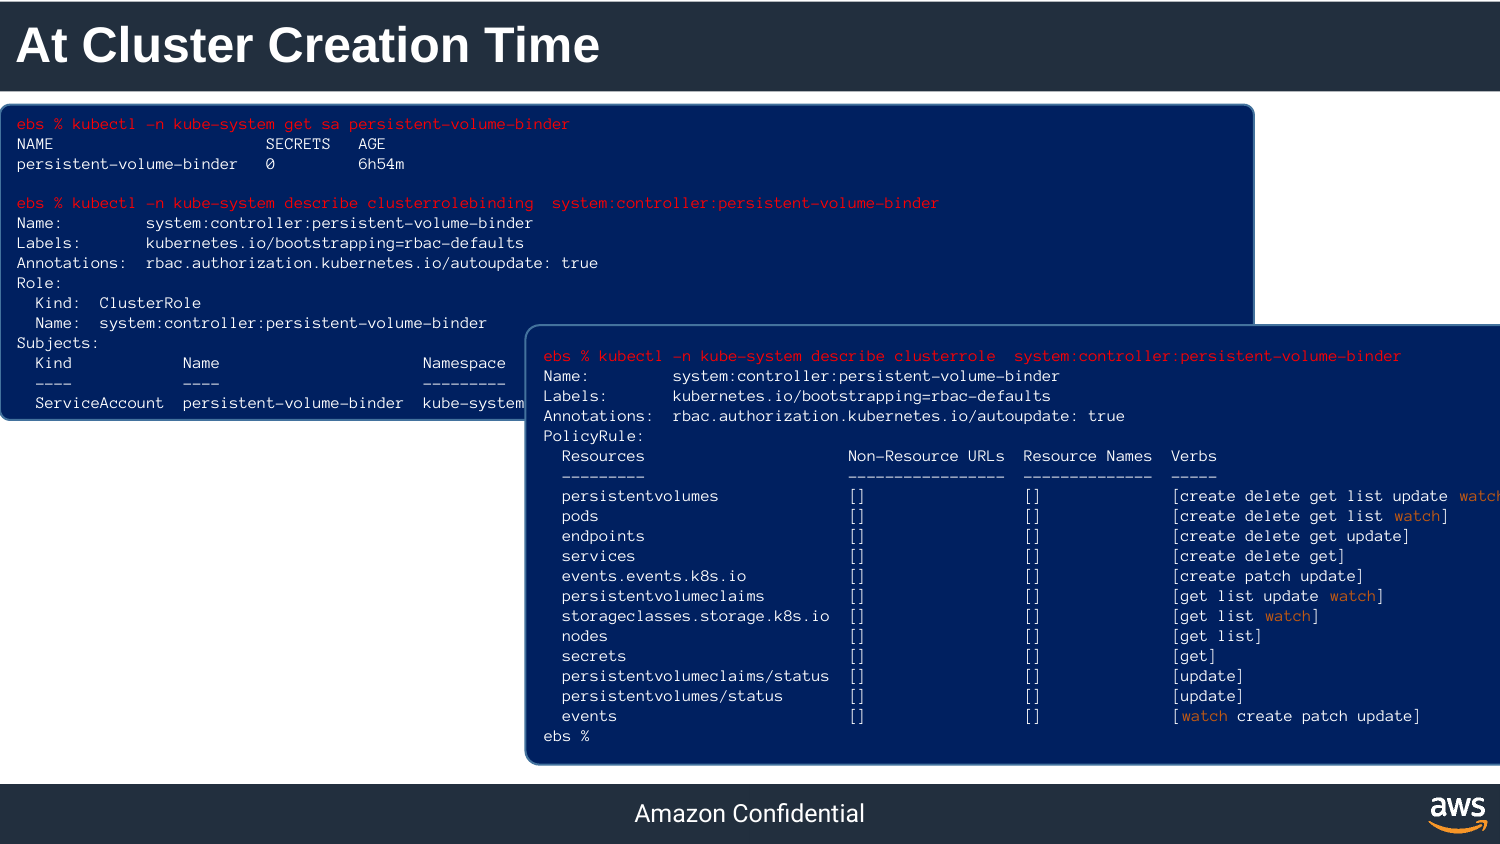

# At Cluster Creation Time
ebs % kubectl –n kube-system get sa persistent-volume-binder
NAME                       SECRETS   AGE
persistent-volume-binder   0         6h54m

ebs % kubectl –n kube-system describe clusterrolebinding  system:controller:persistent-volume-binder
Name:         system:controller:persistent-volume-binder
Labels:       kubernetes.io/bootstrapping=rbac-defaults
Annotations:  rbac.authorization.kubernetes.io/autoupdate: true
Role:
  Kind:  ClusterRole
  Name:  system:controller:persistent-volume-binder
Subjects:
  Kind            Name                      Namespace
  ----            ----                      ---------
  ServiceAccount  persistent-volume-binder  kube-system

ebs % kubectl –n kube-system describe clusterrole  system:controller:persistent-volume-binder
Name:         system:controller:persistent-volume-binder
Labels:       kubernetes.io/bootstrapping=rbac-defaults
Annotations:  rbac.authorization.kubernetes.io/autoupdate: true
PolicyRule:
  Resources                      Non-Resource URLs  Resource Names  Verbs
  ---------                      -----------------  --------------  -----
  persistentvolumes              []                 []              [create delete get list update watch]
  pods                           []                 []              [create delete get list watch]
  endpoints                      []                 []              [create delete get update]
  services                       []                 []              [create delete get]
  events.events.k8s.io           []                 []              [create patch update]
  persistentvolumeclaims         []                 []              [get list update watch]
  storageclasses.storage.k8s.io  []                 []              [get list watch]
  nodes                          []                 []              [get list]
  secrets                        []                 []              [get]
  persistentvolumeclaims/status  []                 []              [update]
  persistentvolumes/status       []                 []              [update]
  events                         []                 []              [watch create patch update]
ebs %